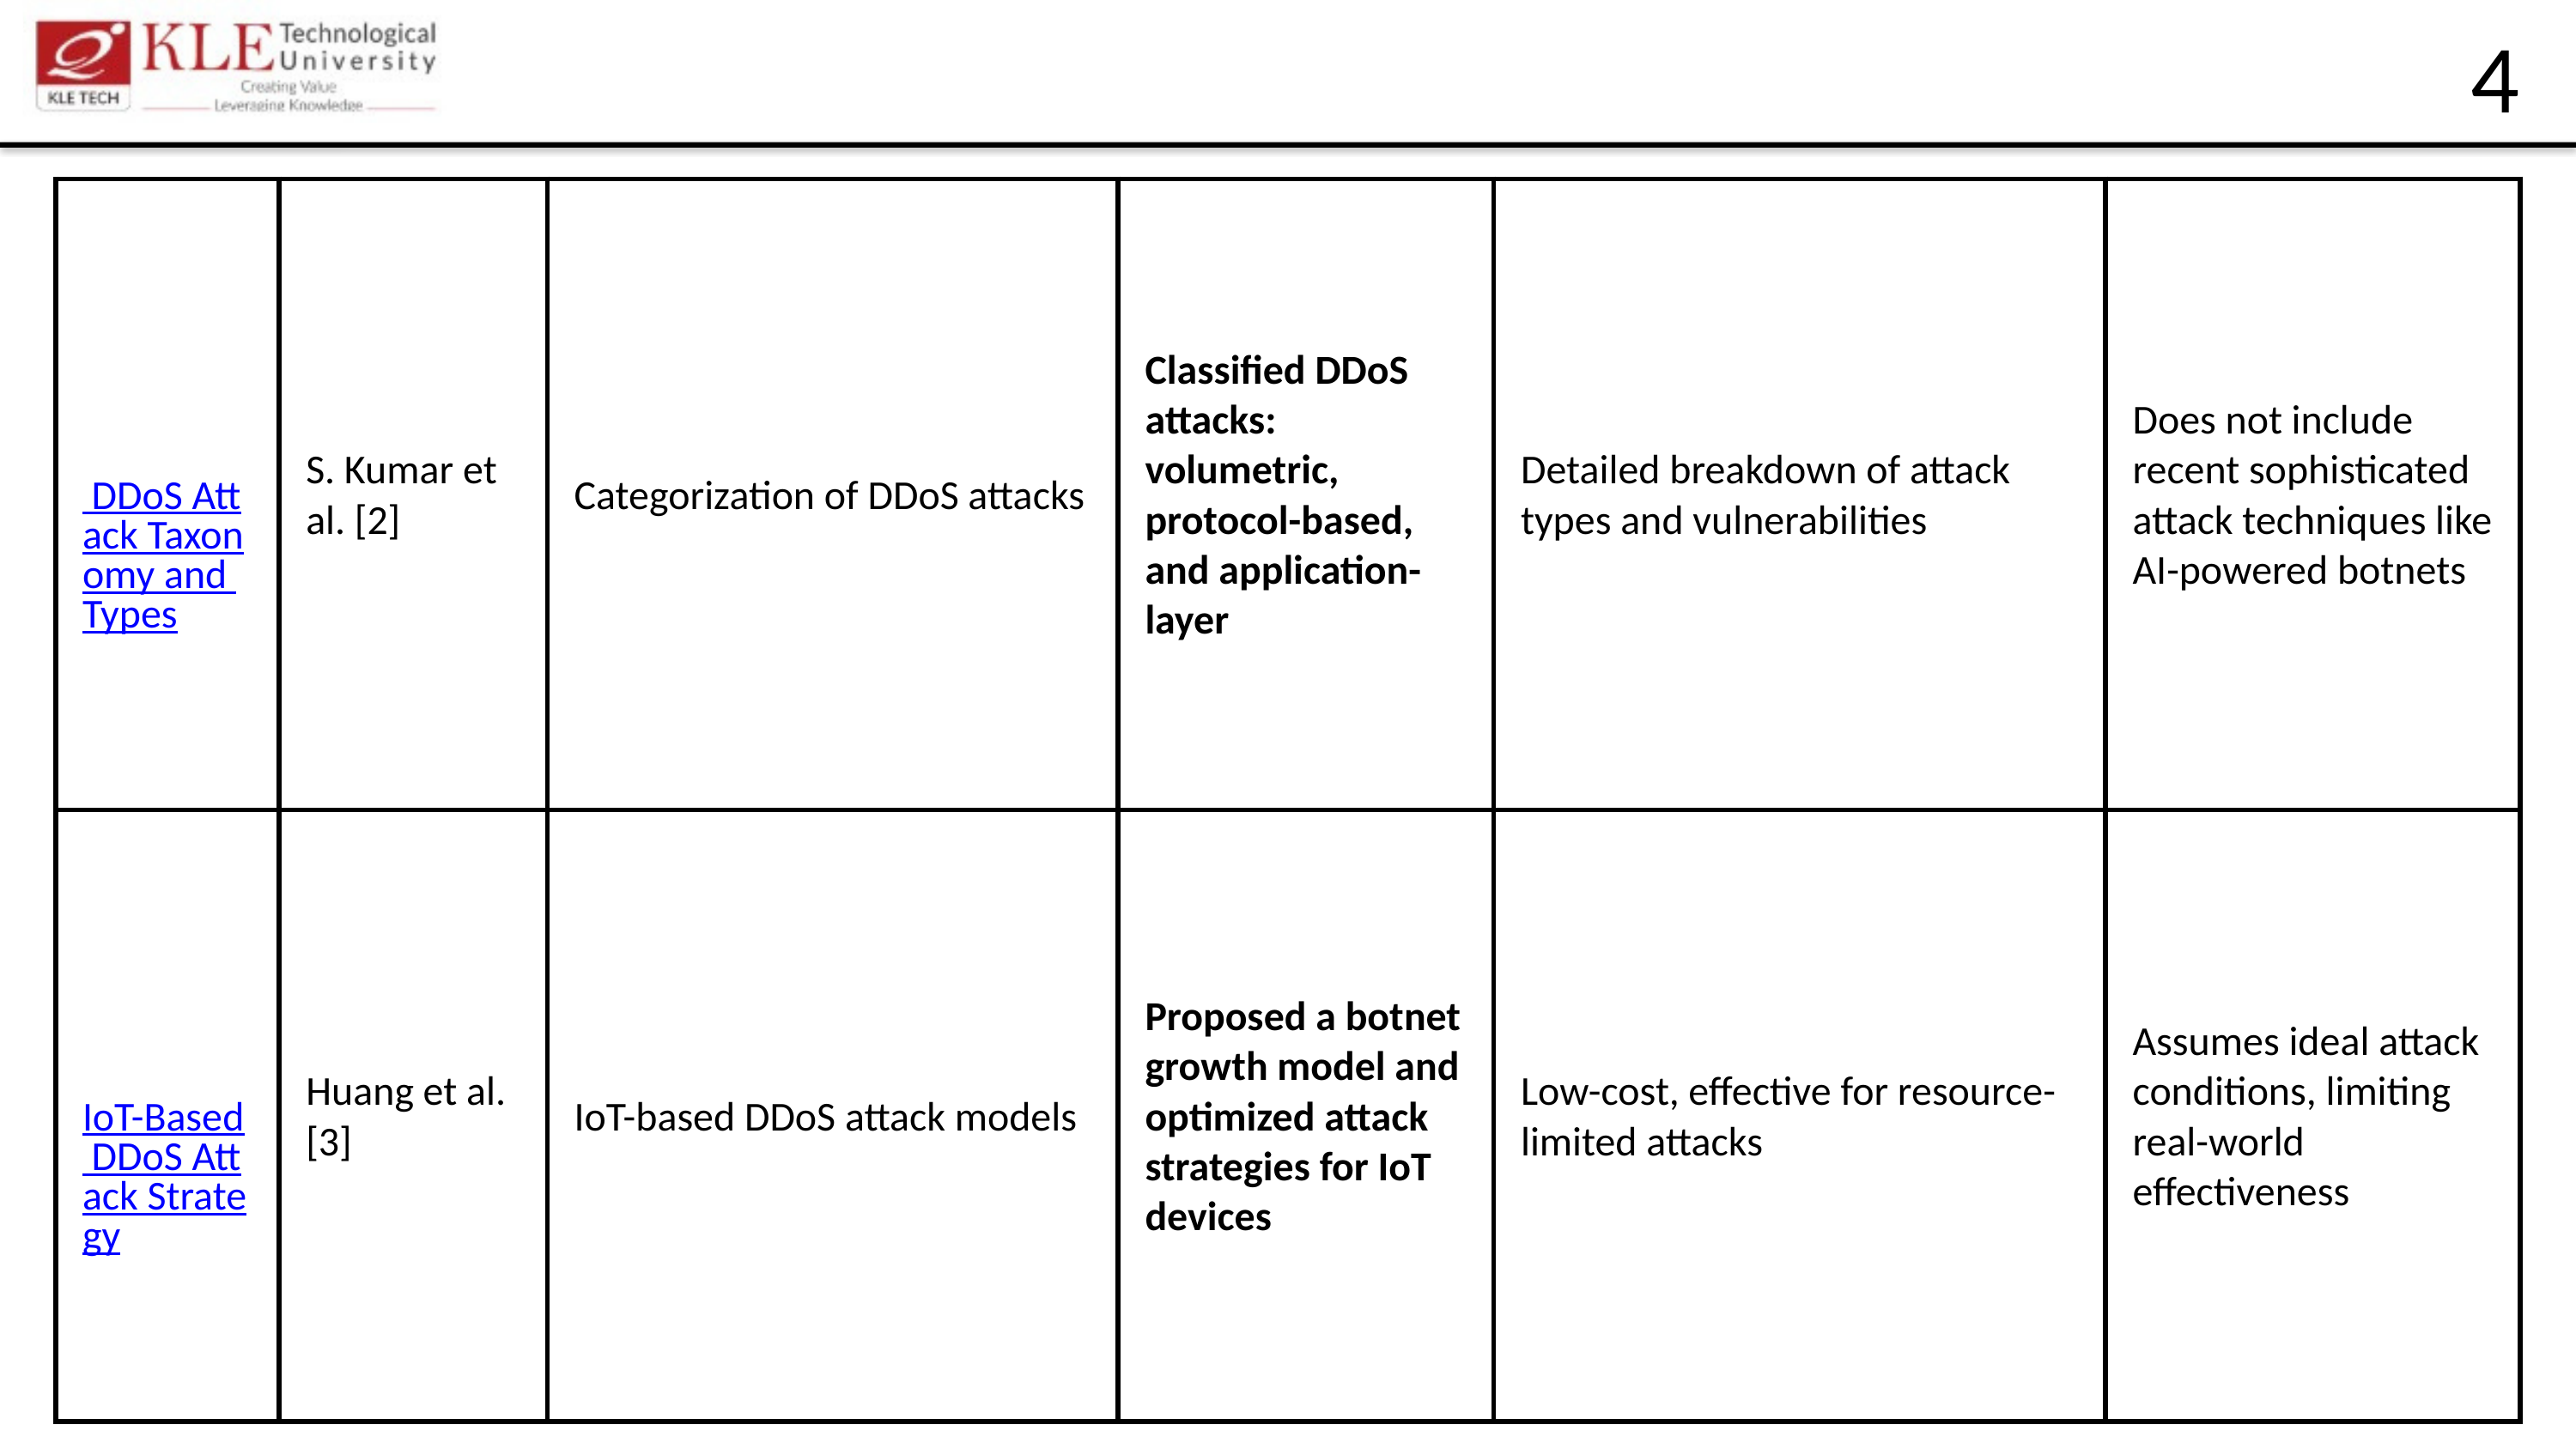

4
| DDoS Attack Taxonomy and Types | S. Kumar et al. [2] | Categorization of DDoS attacks | Classified DDoS attacks: volumetric, protocol-based, and application-layer | Detailed breakdown of attack types and vulnerabilities | Does not include recent sophisticated attack techniques like AI-powered botnets |
| --- | --- | --- | --- | --- | --- |
| IoT-Based DDoS Attack Strategy | Huang et al. [3] | IoT-based DDoS attack models | Proposed a botnet growth model and optimized attack strategies for IoT devices | Low-cost, effective for resource-limited attacks | Assumes ideal attack conditions, limiting real-world effectiveness |